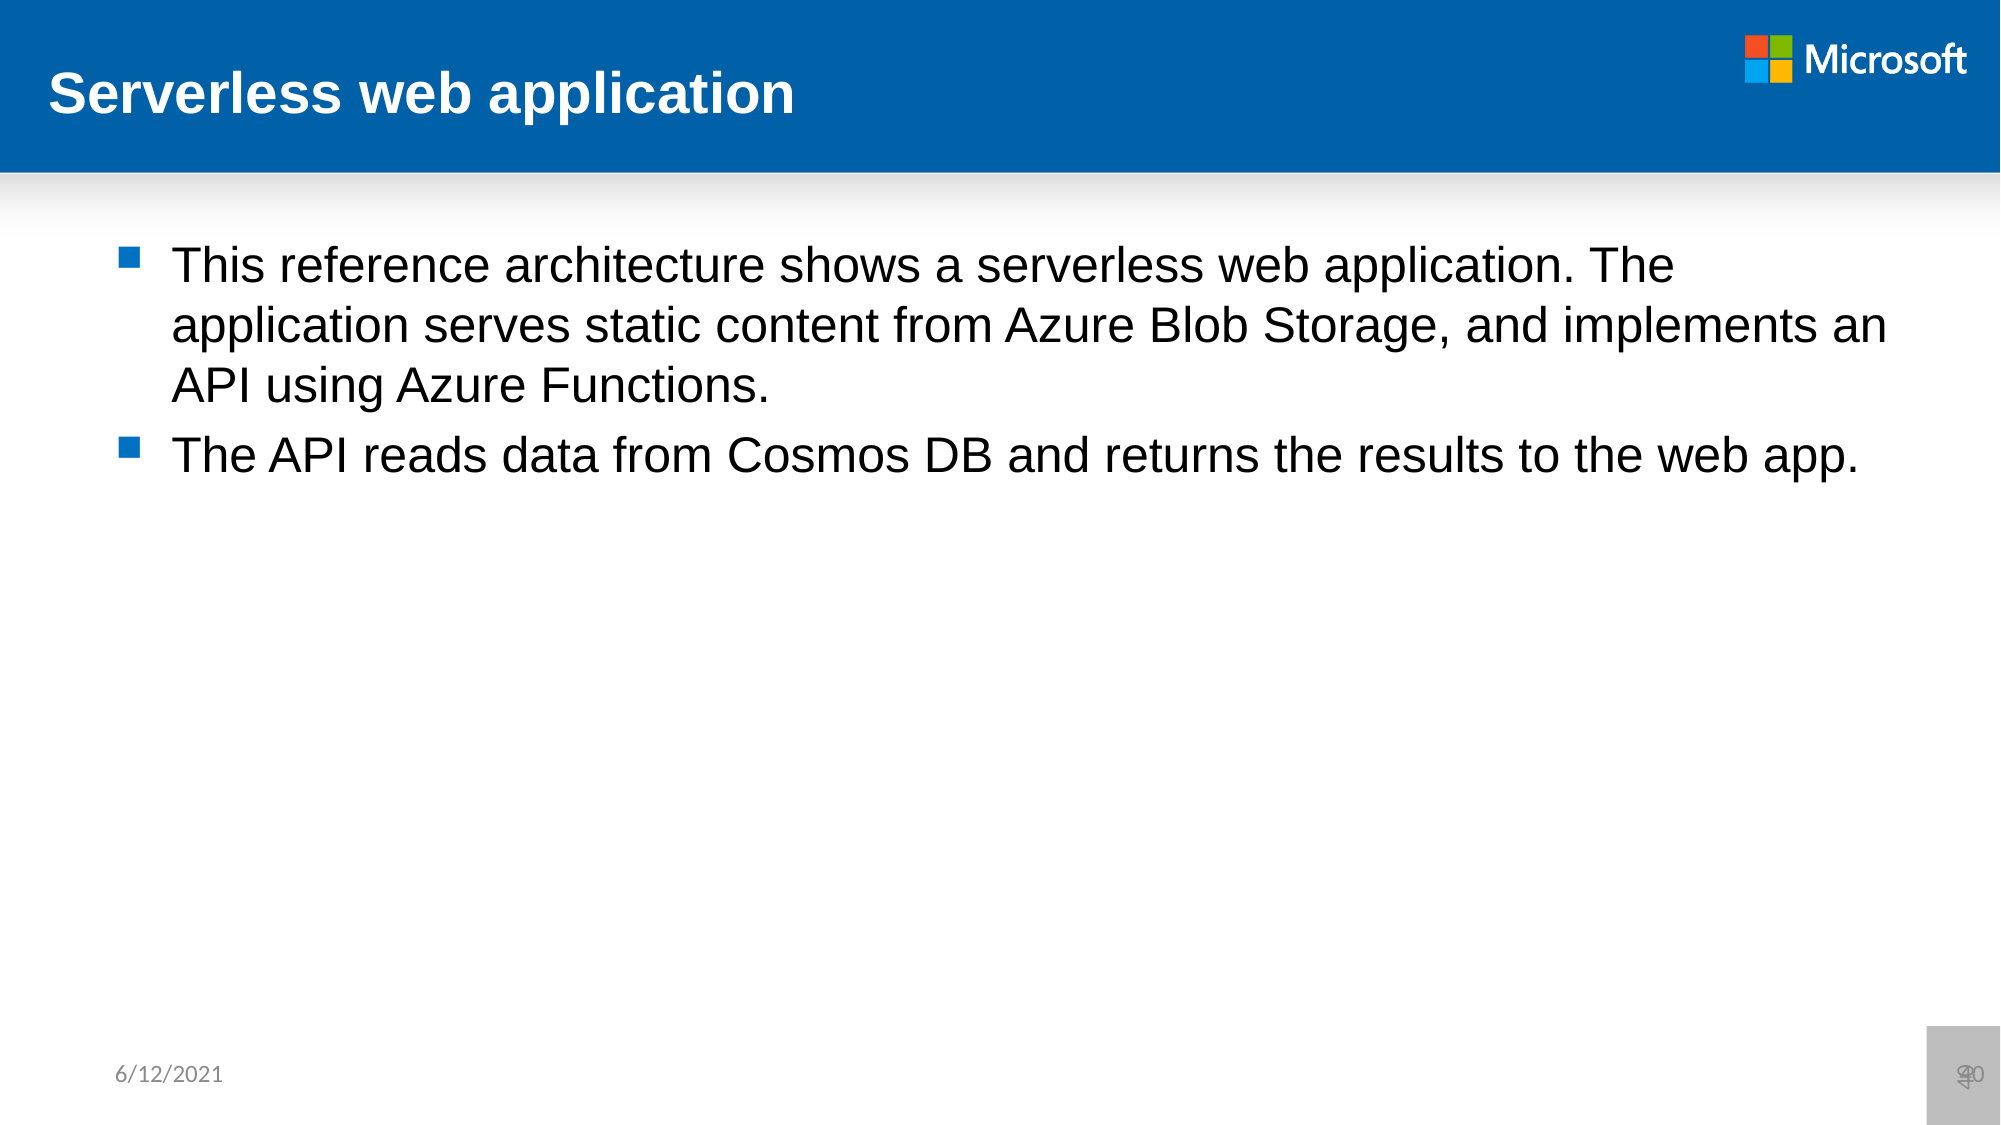

# Serverless web application
This reference architecture shows a serverless web application. The application serves static content from Azure Blob Storage, and implements an API using Azure Functions.
The API reads data from Cosmos DB and returns the results to the web app.
40
6/12/2021